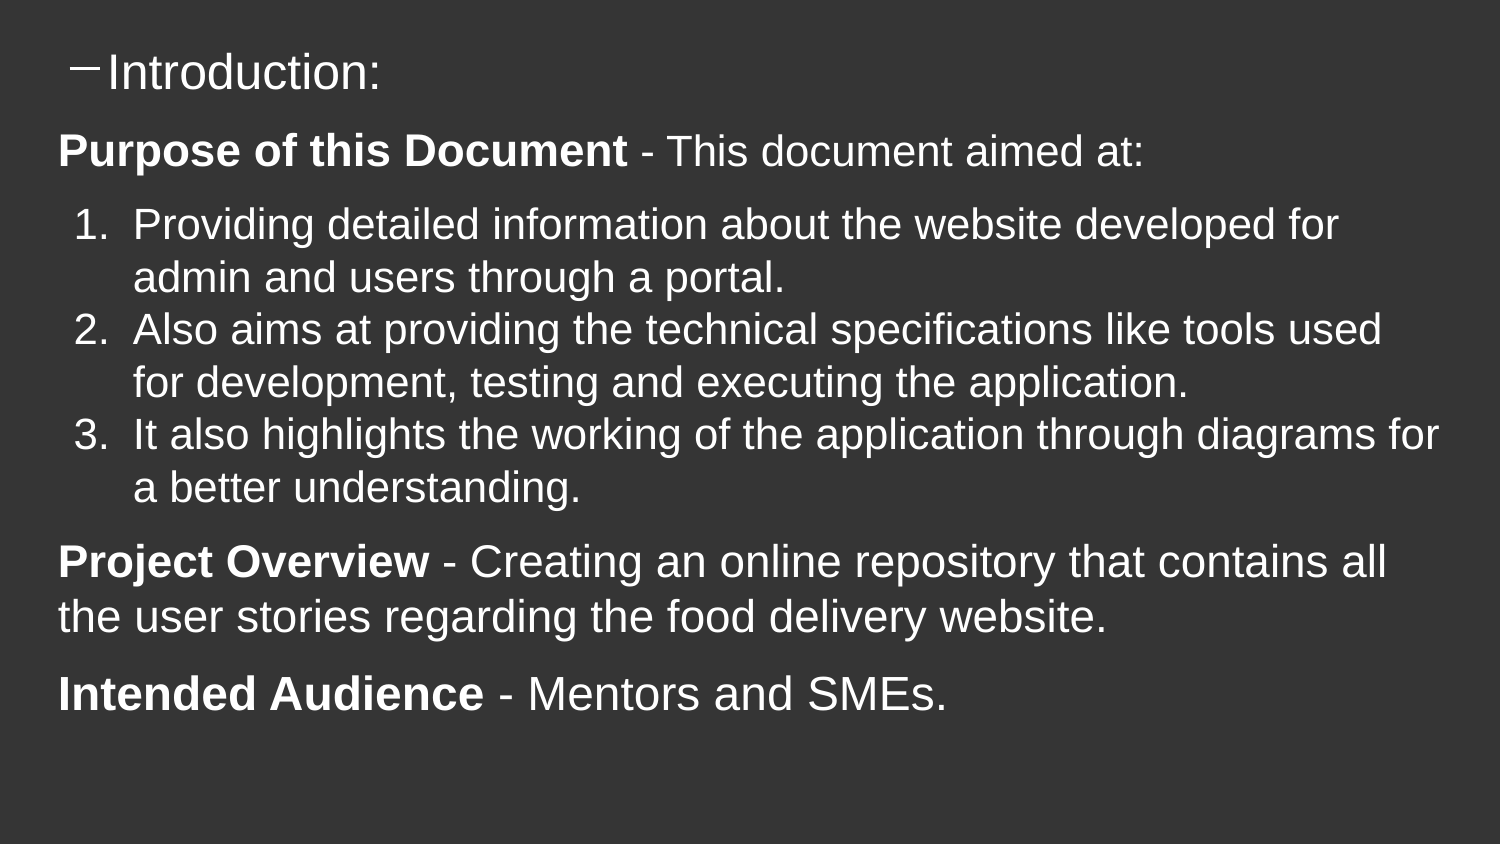

# Introduction:
Purpose of this Document - This document aimed at:
Providing detailed information about the website developed for admin and users through a portal.
Also aims at providing the technical specifications like tools used for development, testing and executing the application.
It also highlights the working of the application through diagrams for a better understanding.
Project Overview - Creating an online repository that contains all the user stories regarding the food delivery website.
Intended Audience - Mentors and SMEs.